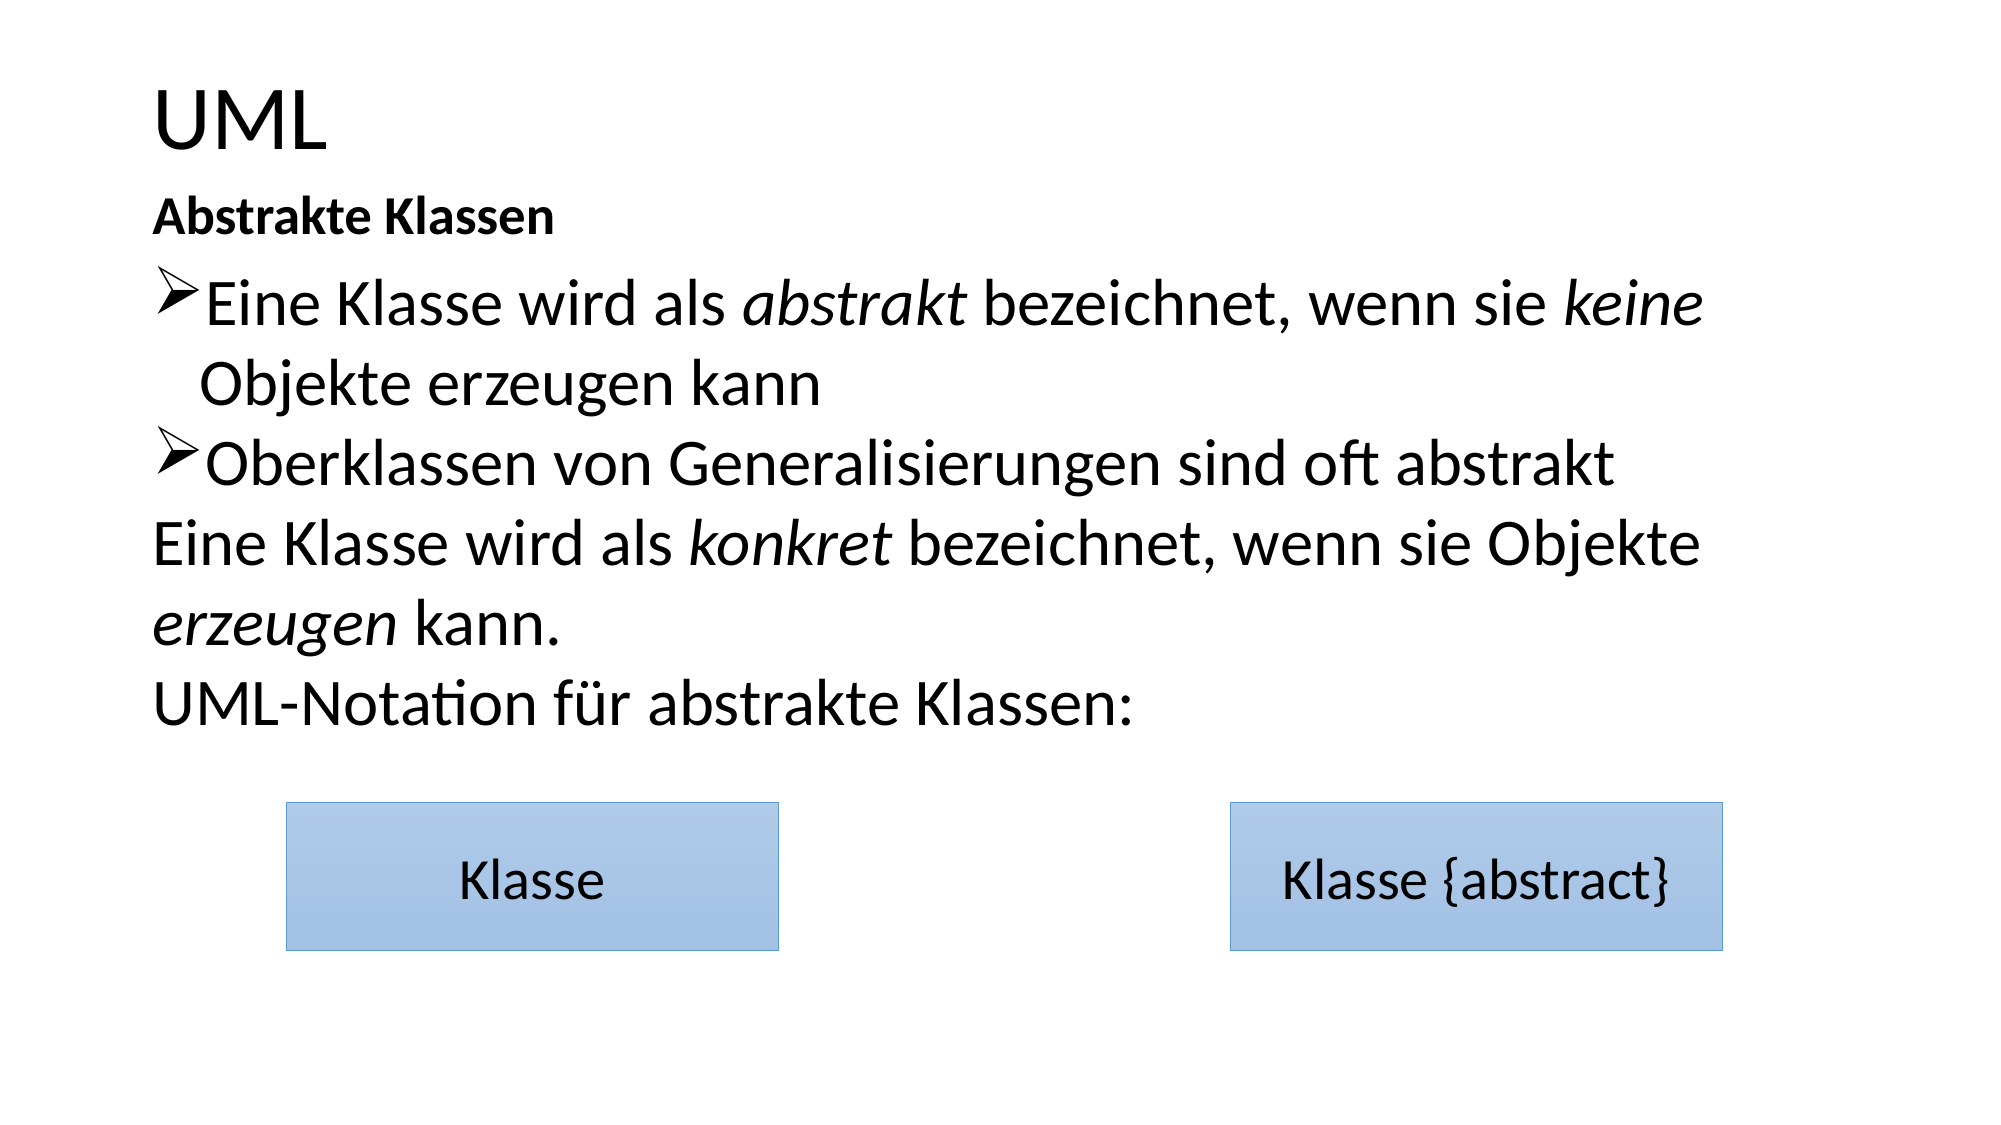

# UML
Abstrakte Klassen
Eine Klasse wird als abstrakt bezeichnet, wenn sie keine Objekte erzeugen kann
Oberklassen von Generalisierungen sind oft abstrakt
Eine Klasse wird als konkret bezeichnet, wenn sie Objekte
erzeugen kann.
UML-Notation für abstrakte Klassen:

Klasse
Klasse {abstract}